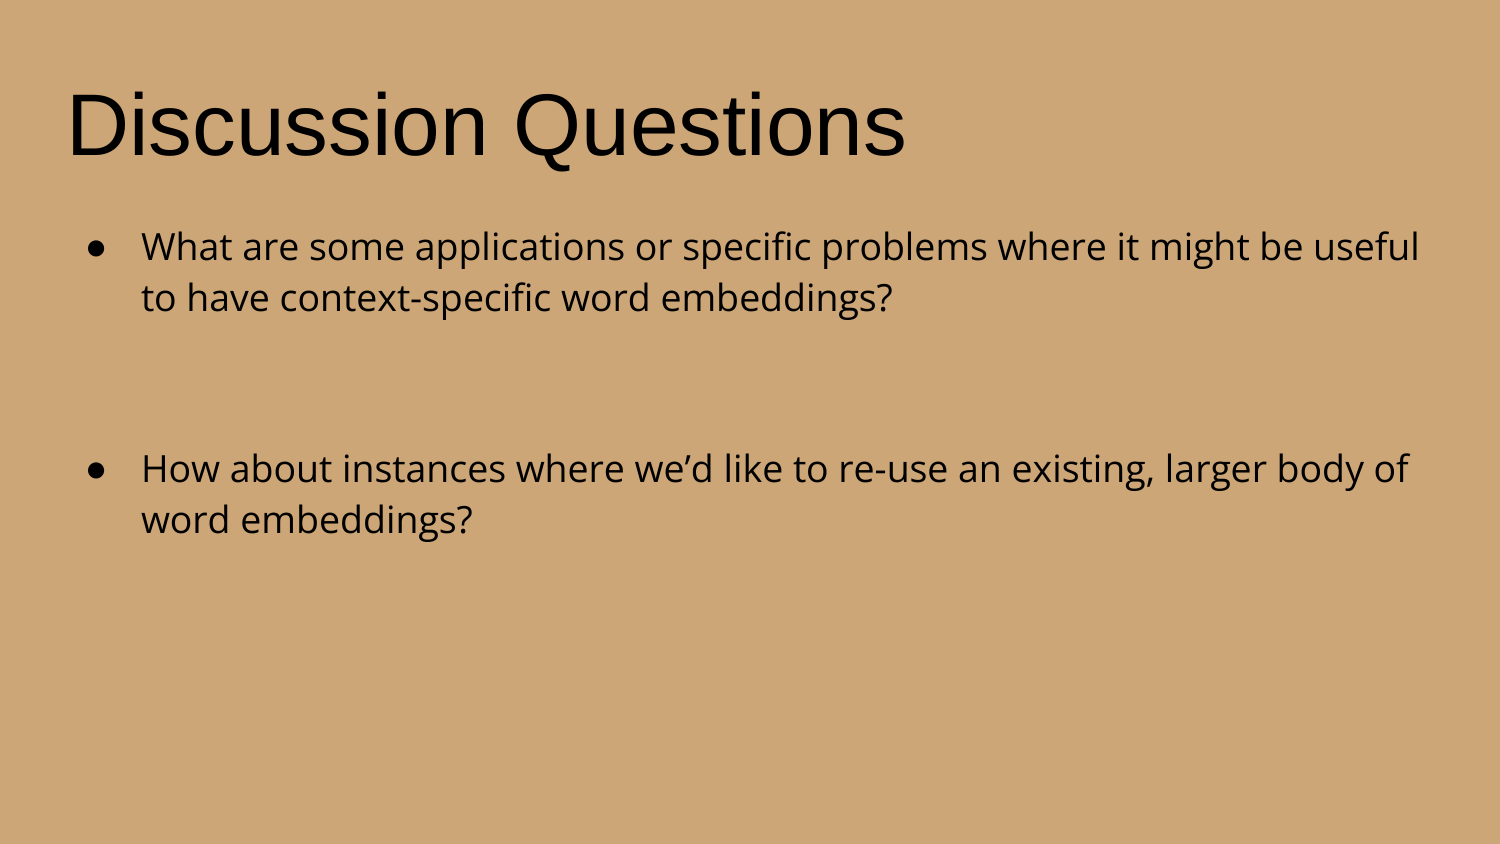

# Discussion Questions
What are some applications or specific problems where it might be useful to have context-specific word embeddings?

How about instances where we’d like to re-use an existing, larger body of word embeddings?